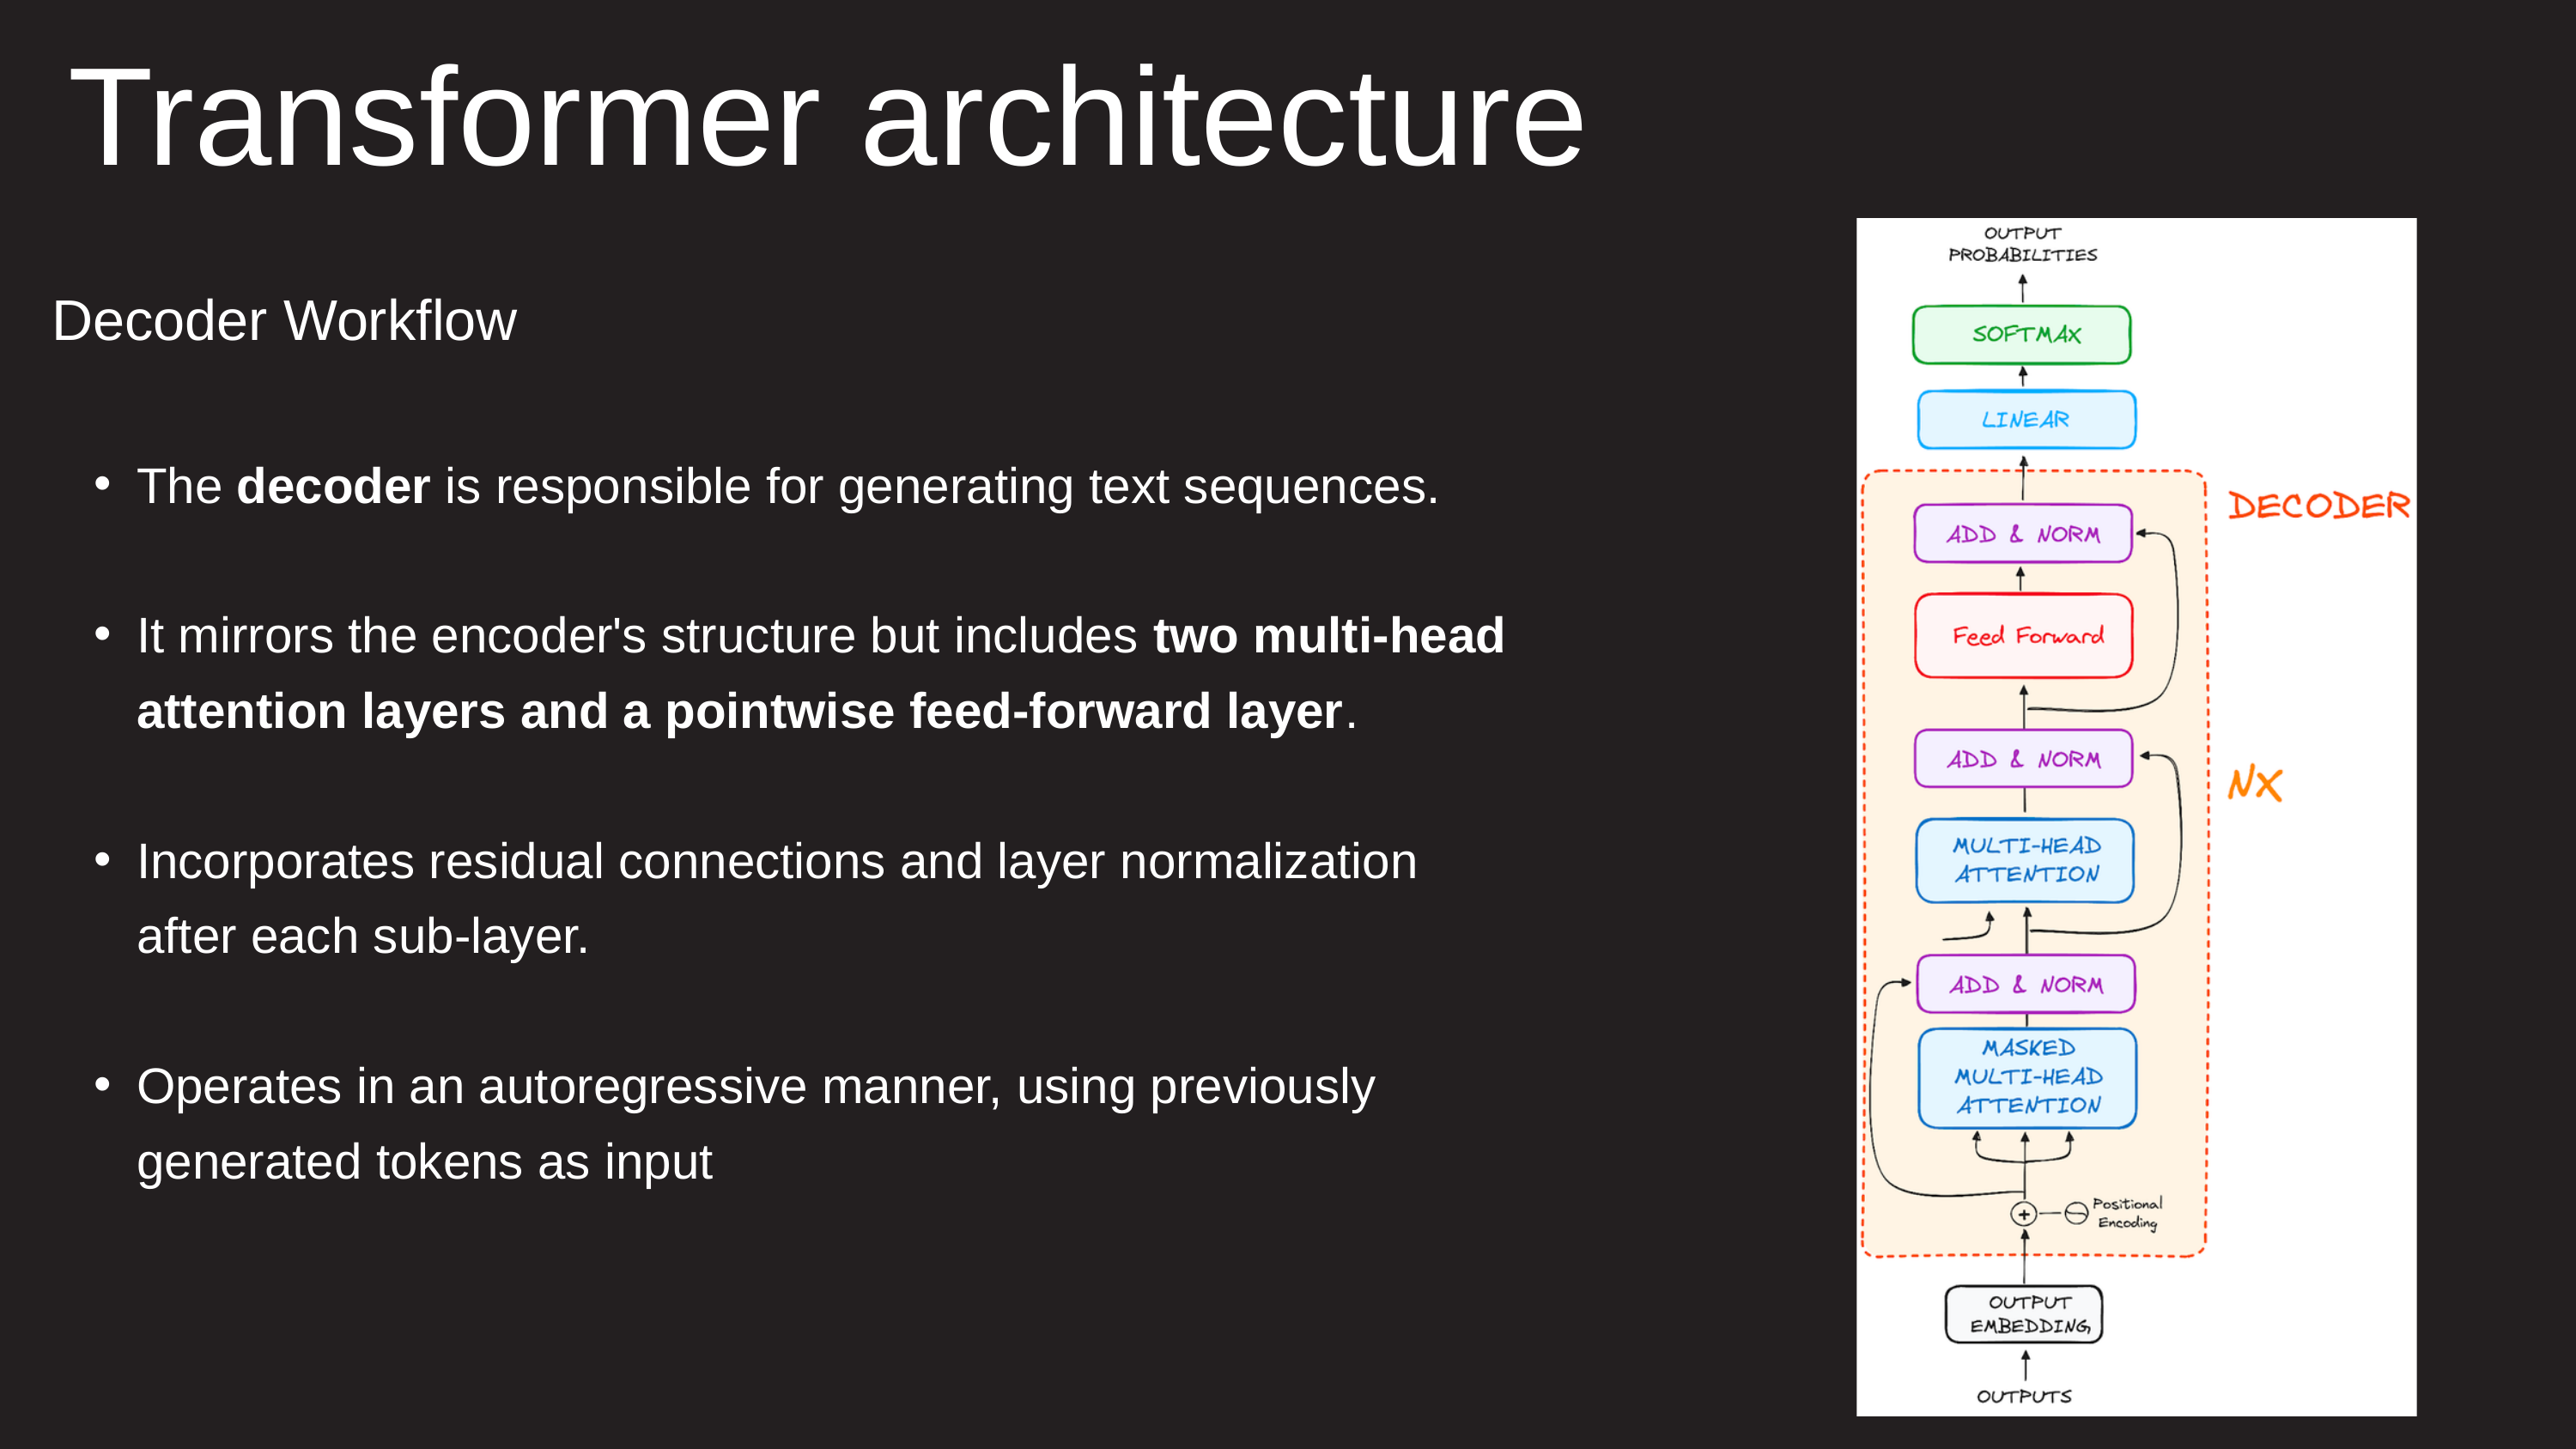

Transformer architecture

Decoder Workflow

The decoder is responsible for generating text sequences.

It mirrors the encoder's structure but includes two multi-head attention layers and a pointwise feed-forward layer.

Incorporates residual connections and layer normalization after each sub-layer.

Operates in an autoregressive manner, using previously generated tokens as input